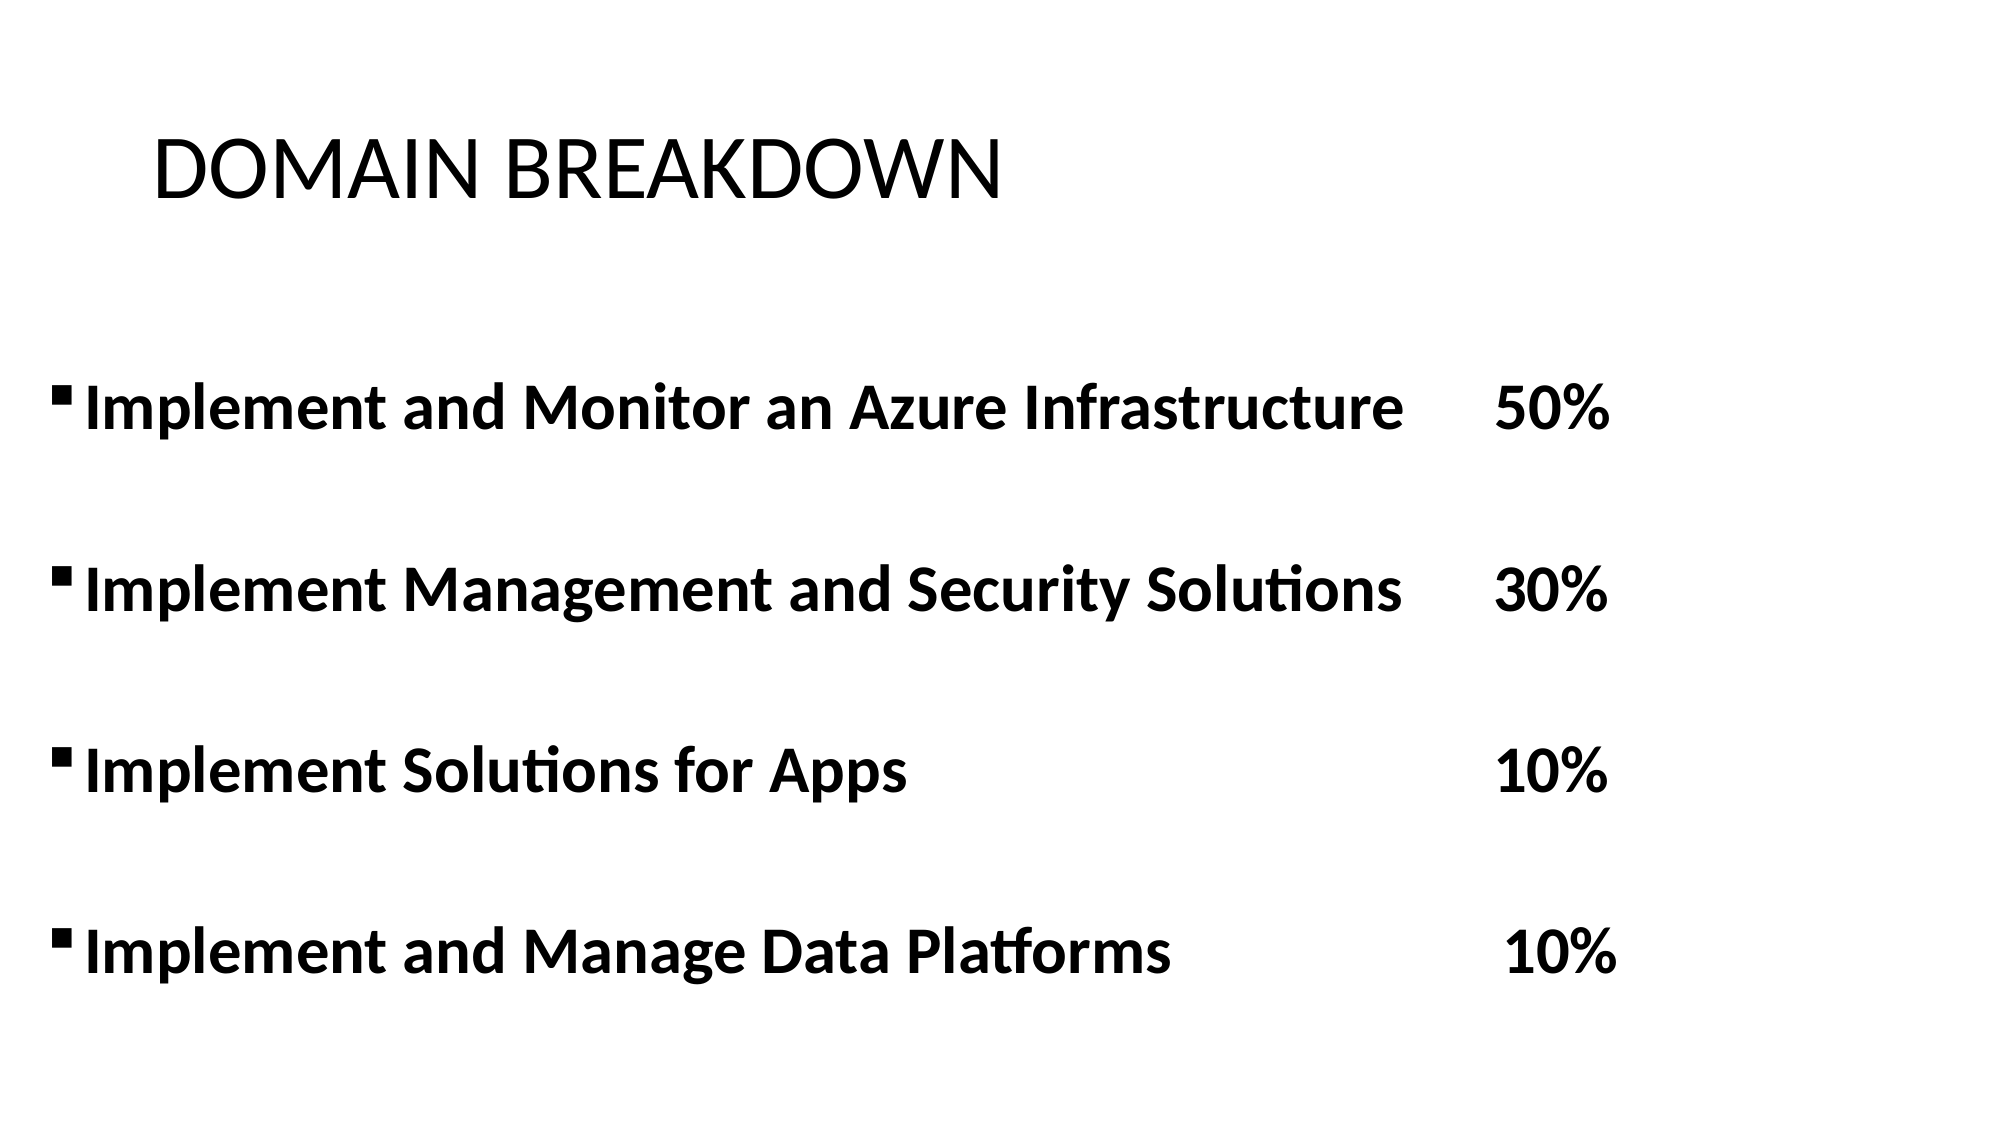

# DOMAIN BREAKDOWN
Implement and Monitor an Azure Infrastructure      50%
Implement Management and Security Solutions      30%
Implement Solutions for Apps                                       10%
Implement and Manage Data Platforms                      10%